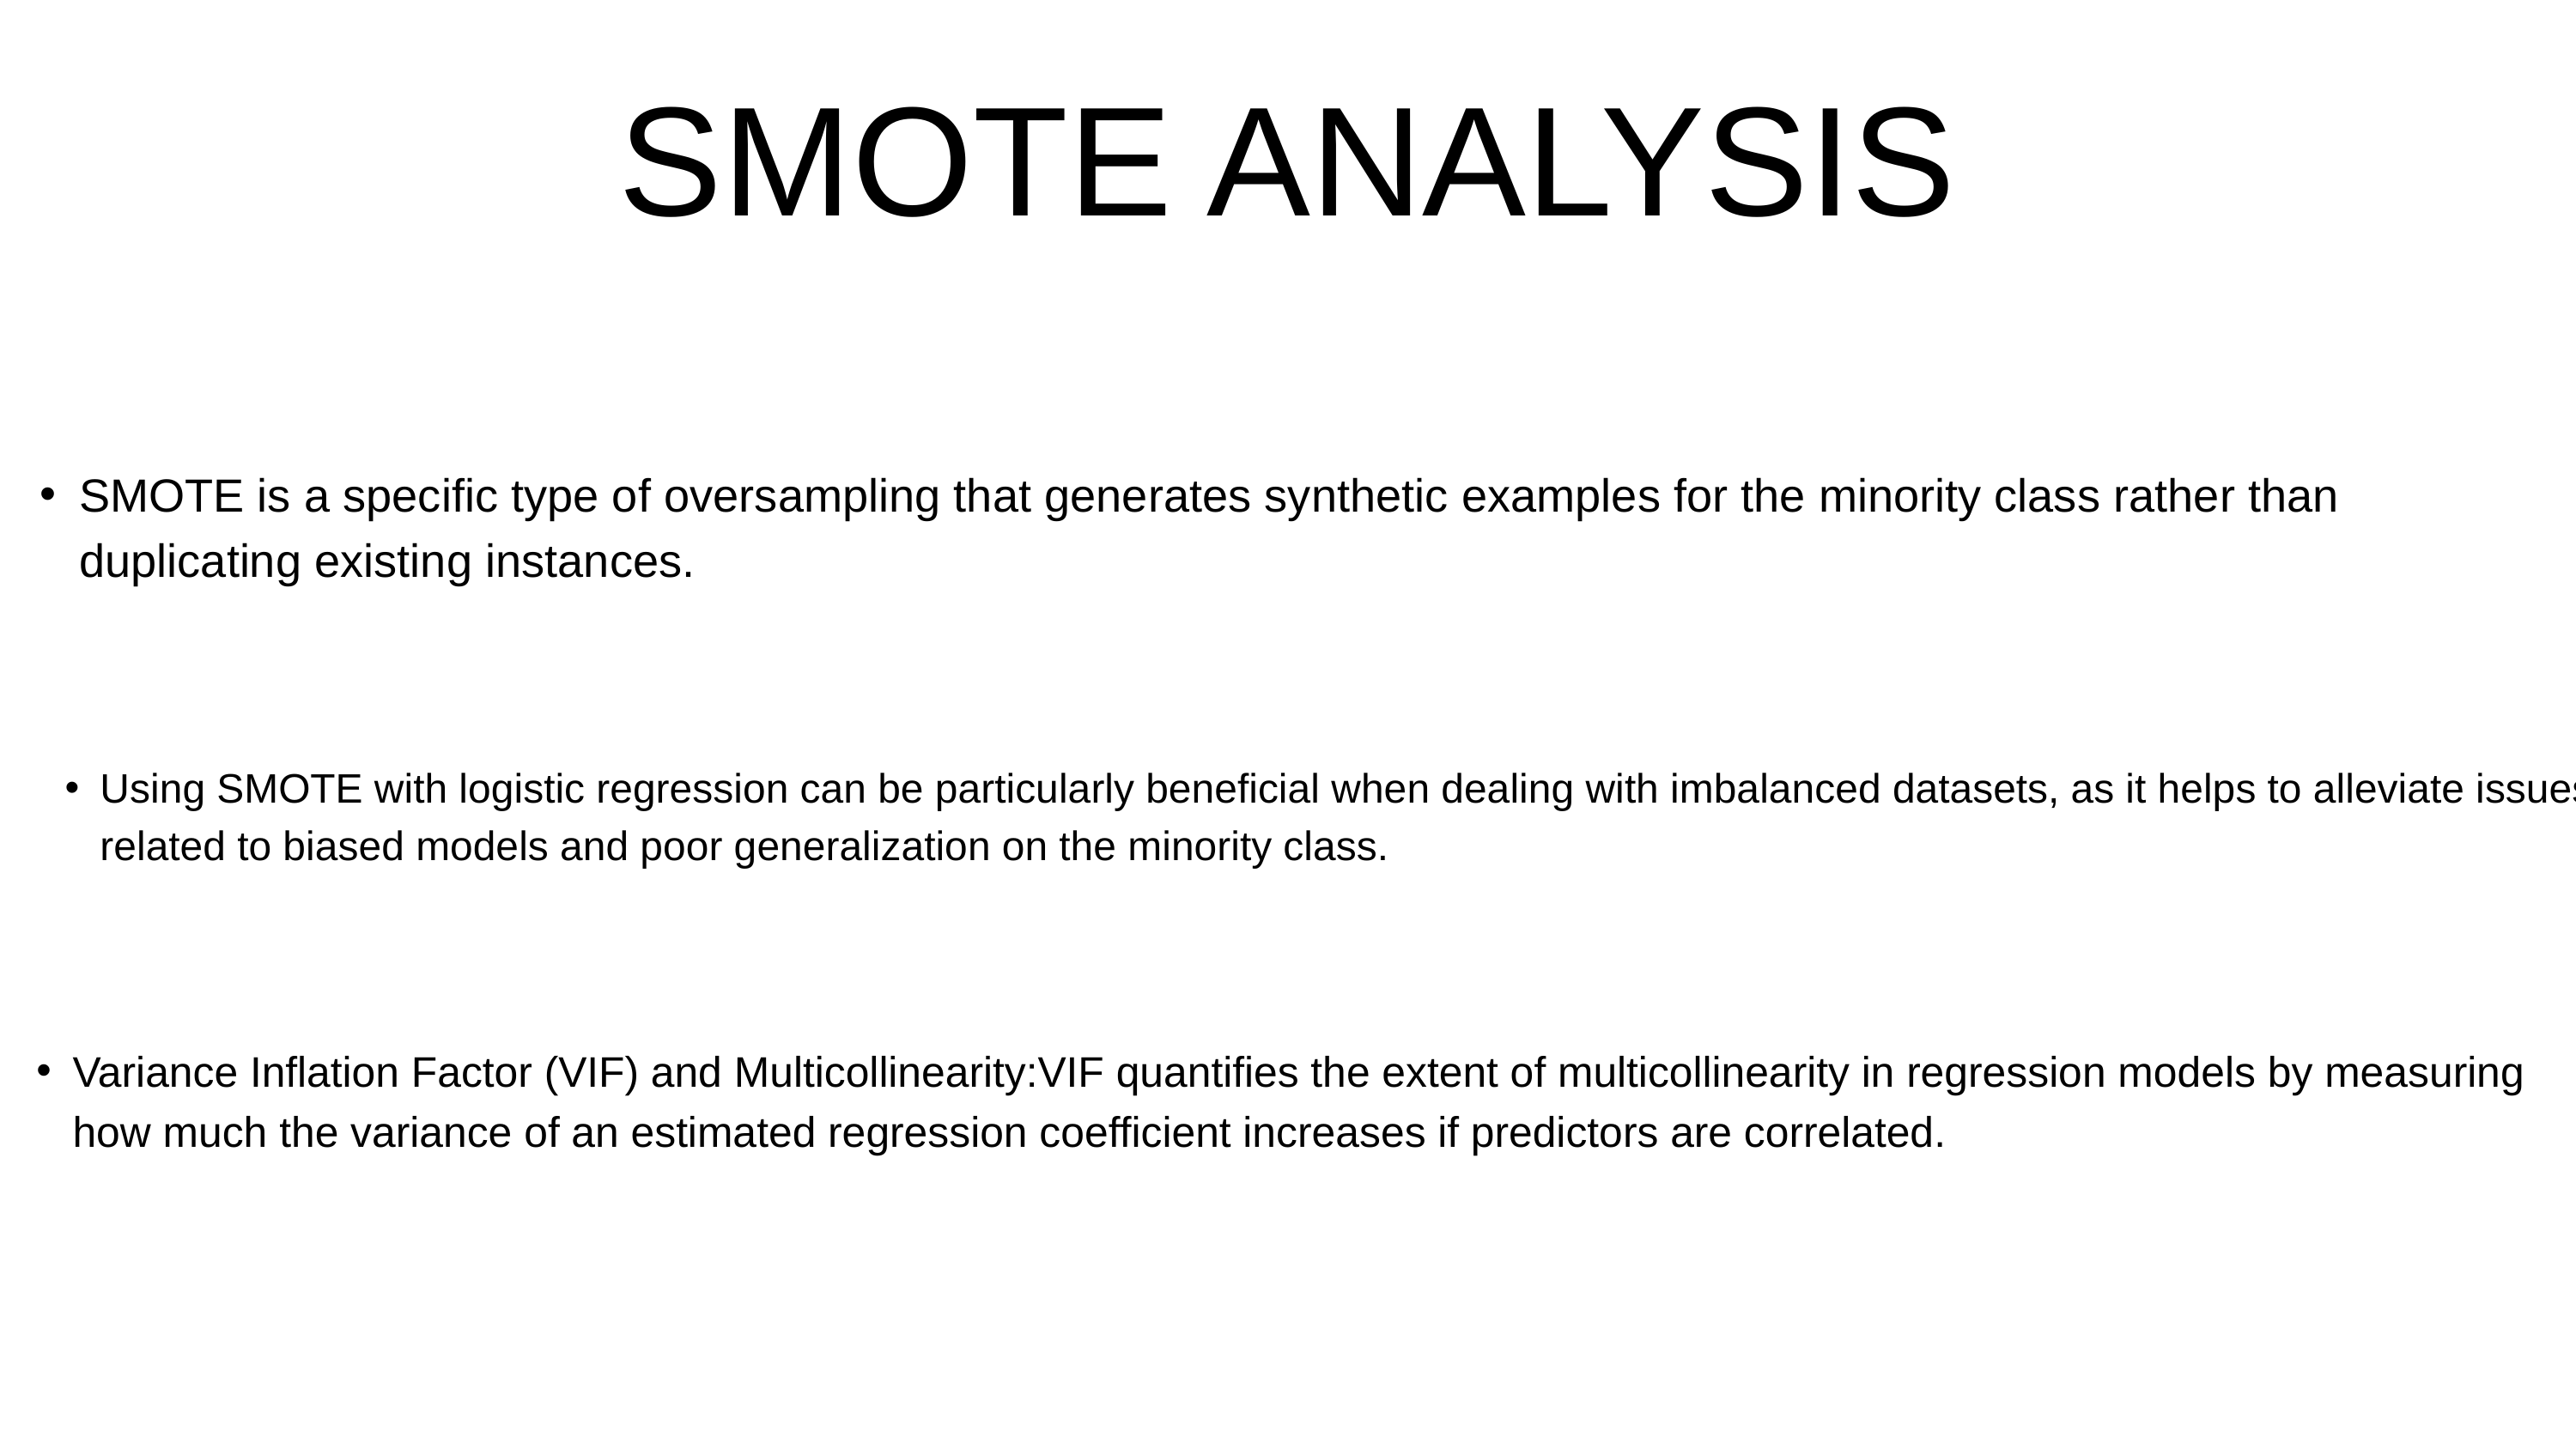

SMOTE ANALYSIS
SMOTE is a specific type of oversampling that generates synthetic examples for the minority class rather than duplicating existing instances.
Using SMOTE with logistic regression can be particularly beneficial when dealing with imbalanced datasets, as it helps to alleviate issues related to biased models and poor generalization on the minority class.
Variance Inflation Factor (VIF) and Multicollinearity:VIF quantifies the extent of multicollinearity in regression models by measuring how much the variance of an estimated regression coefficient increases if predictors are correlated.